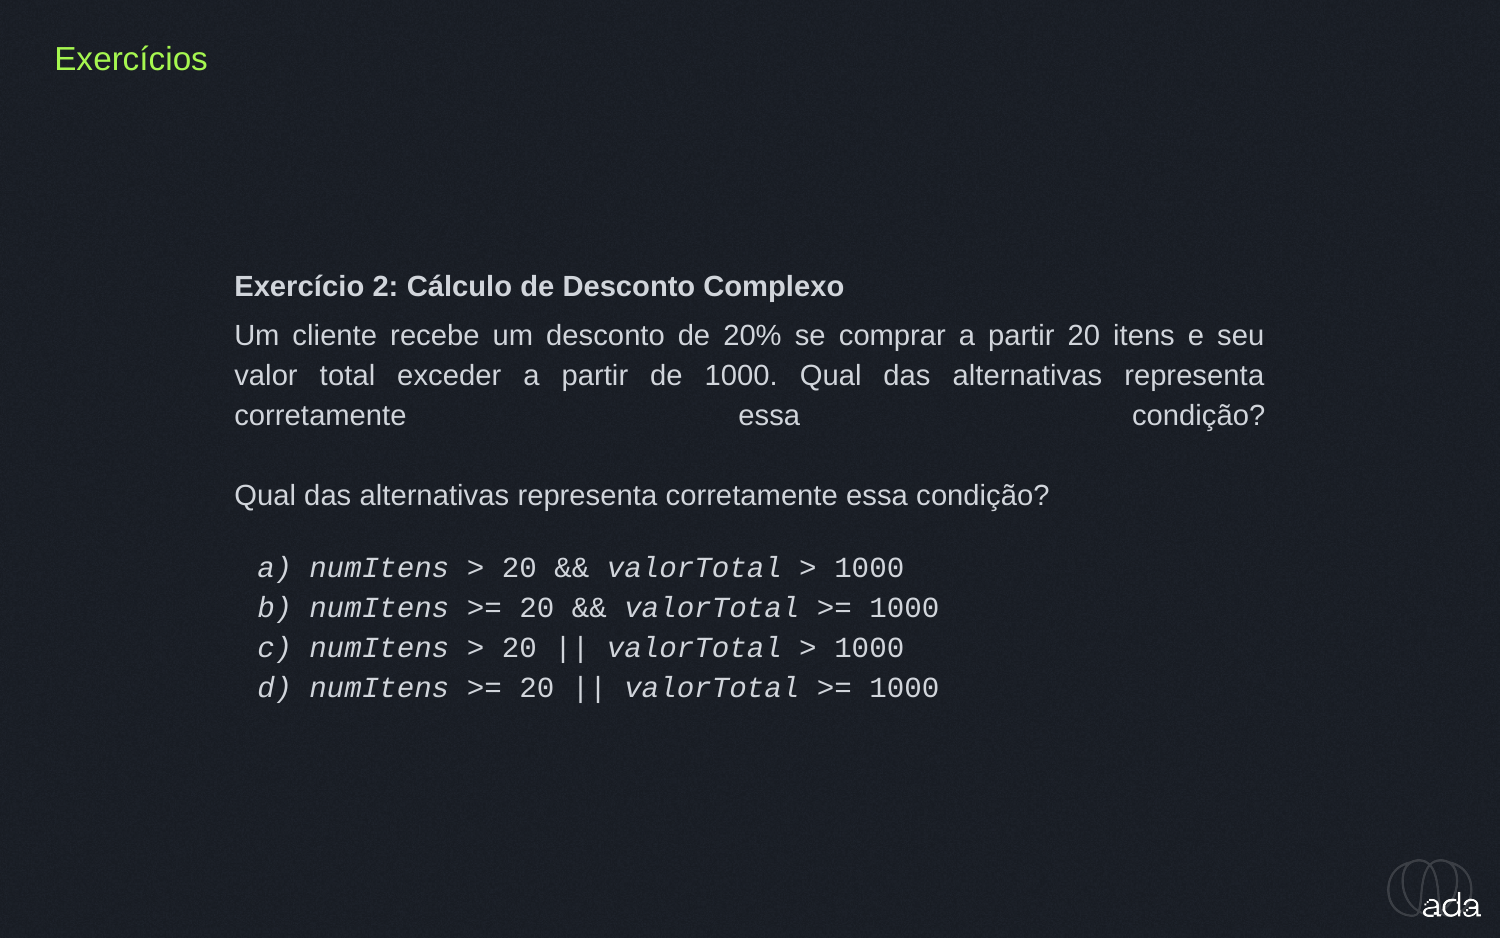

Exercícios

Exercício 2: Cálculo de Desconto Complexo
Um cliente recebe um desconto de 20% se comprar a partir 20 itens e seu valor total exceder a partir de 1000. Qual das alternativas representa corretamente essa condição?
Qual das alternativas representa corretamente essa condição?
numItens > 20 && valorTotal > 1000
numItens >= 20 && valorTotal >= 1000
numItens > 20 || valorTotal > 1000
numItens >= 20 || valorTotal >= 1000